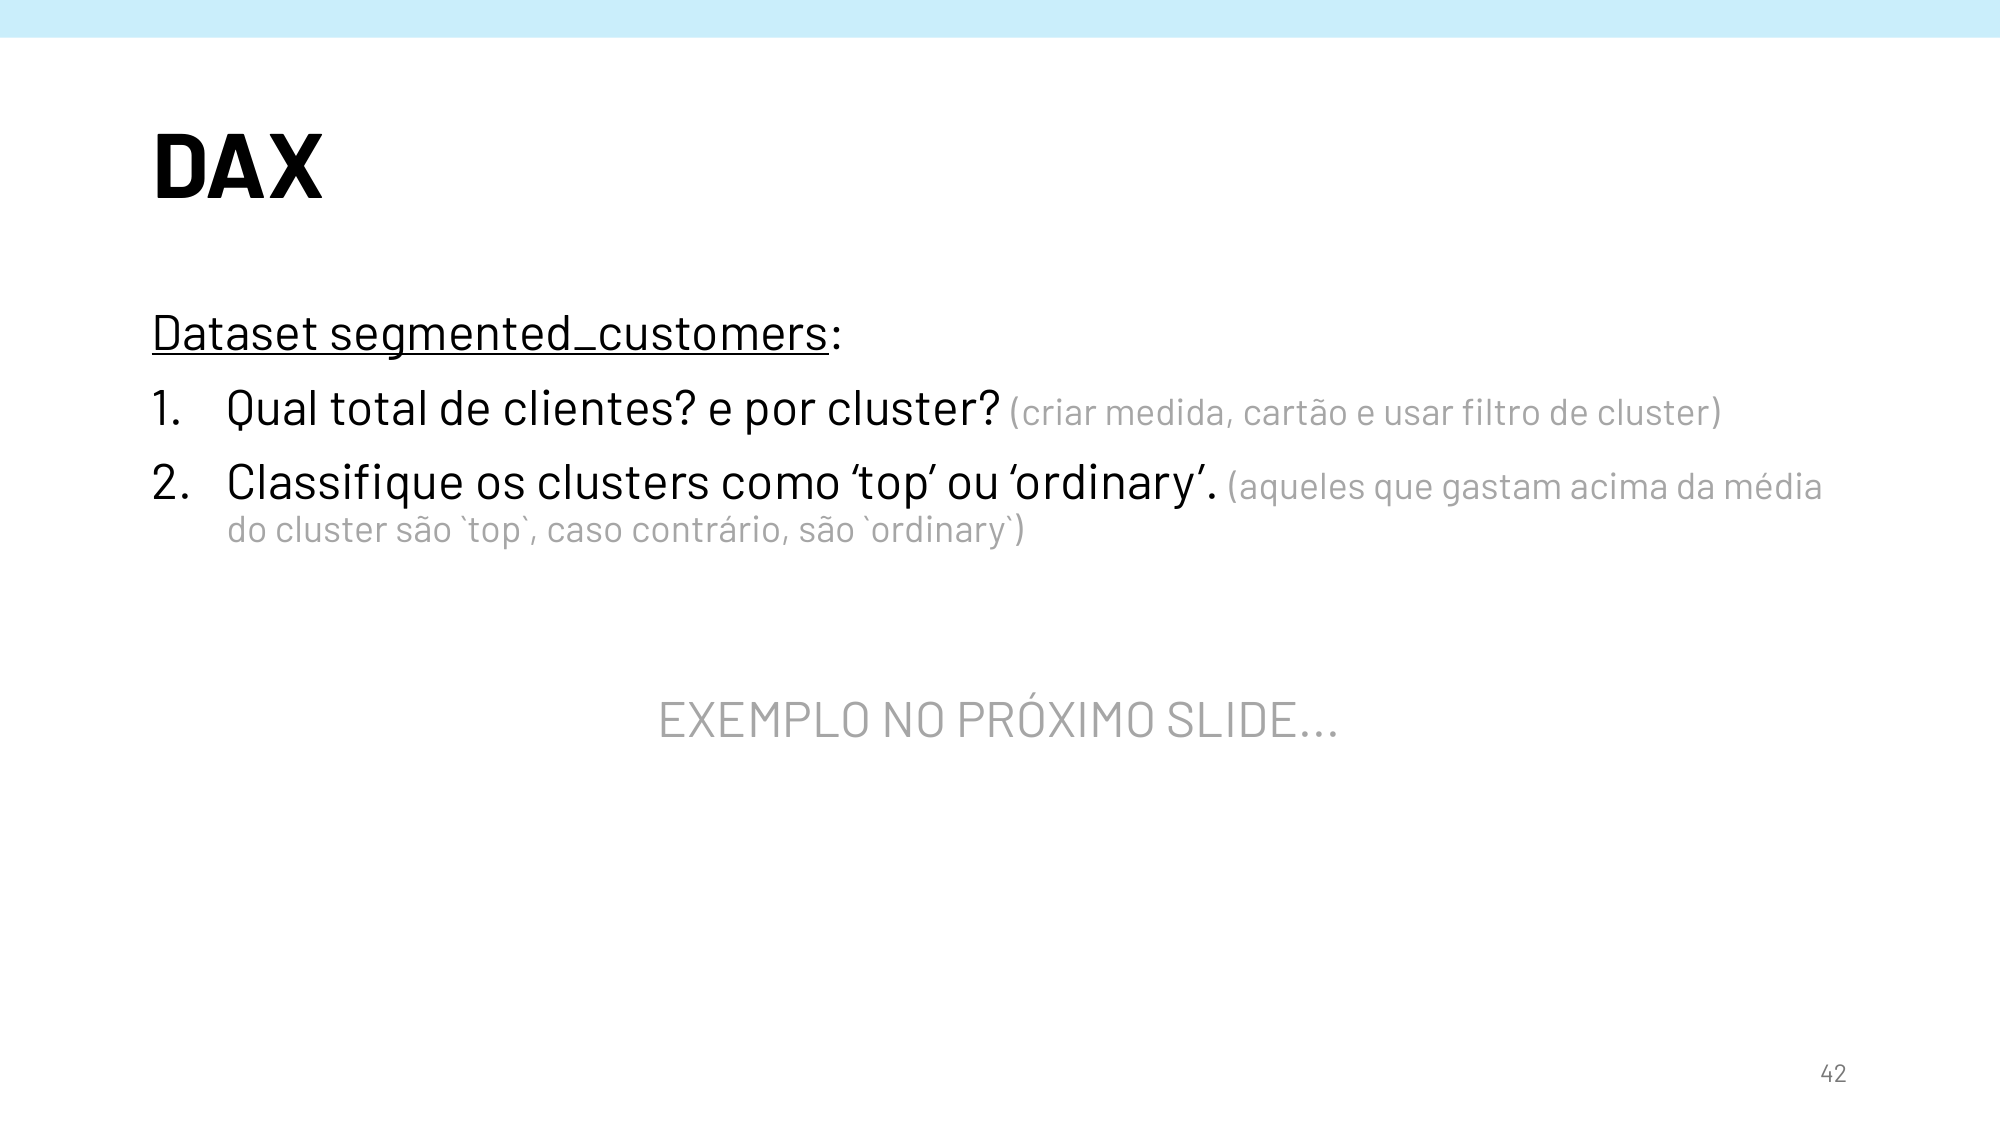

# DAX
Dataset segmented_customers:
Qual total de clientes? e por cluster? (criar medida, cartão e usar filtro de cluster)
Classifique os clusters como ‘top’ ou ‘ordinary’. (aqueles que gastam acima da média do cluster são `top`, caso contrário, são `ordinary`)

EXEMPLO NO PRÓXIMO SLIDE...
42